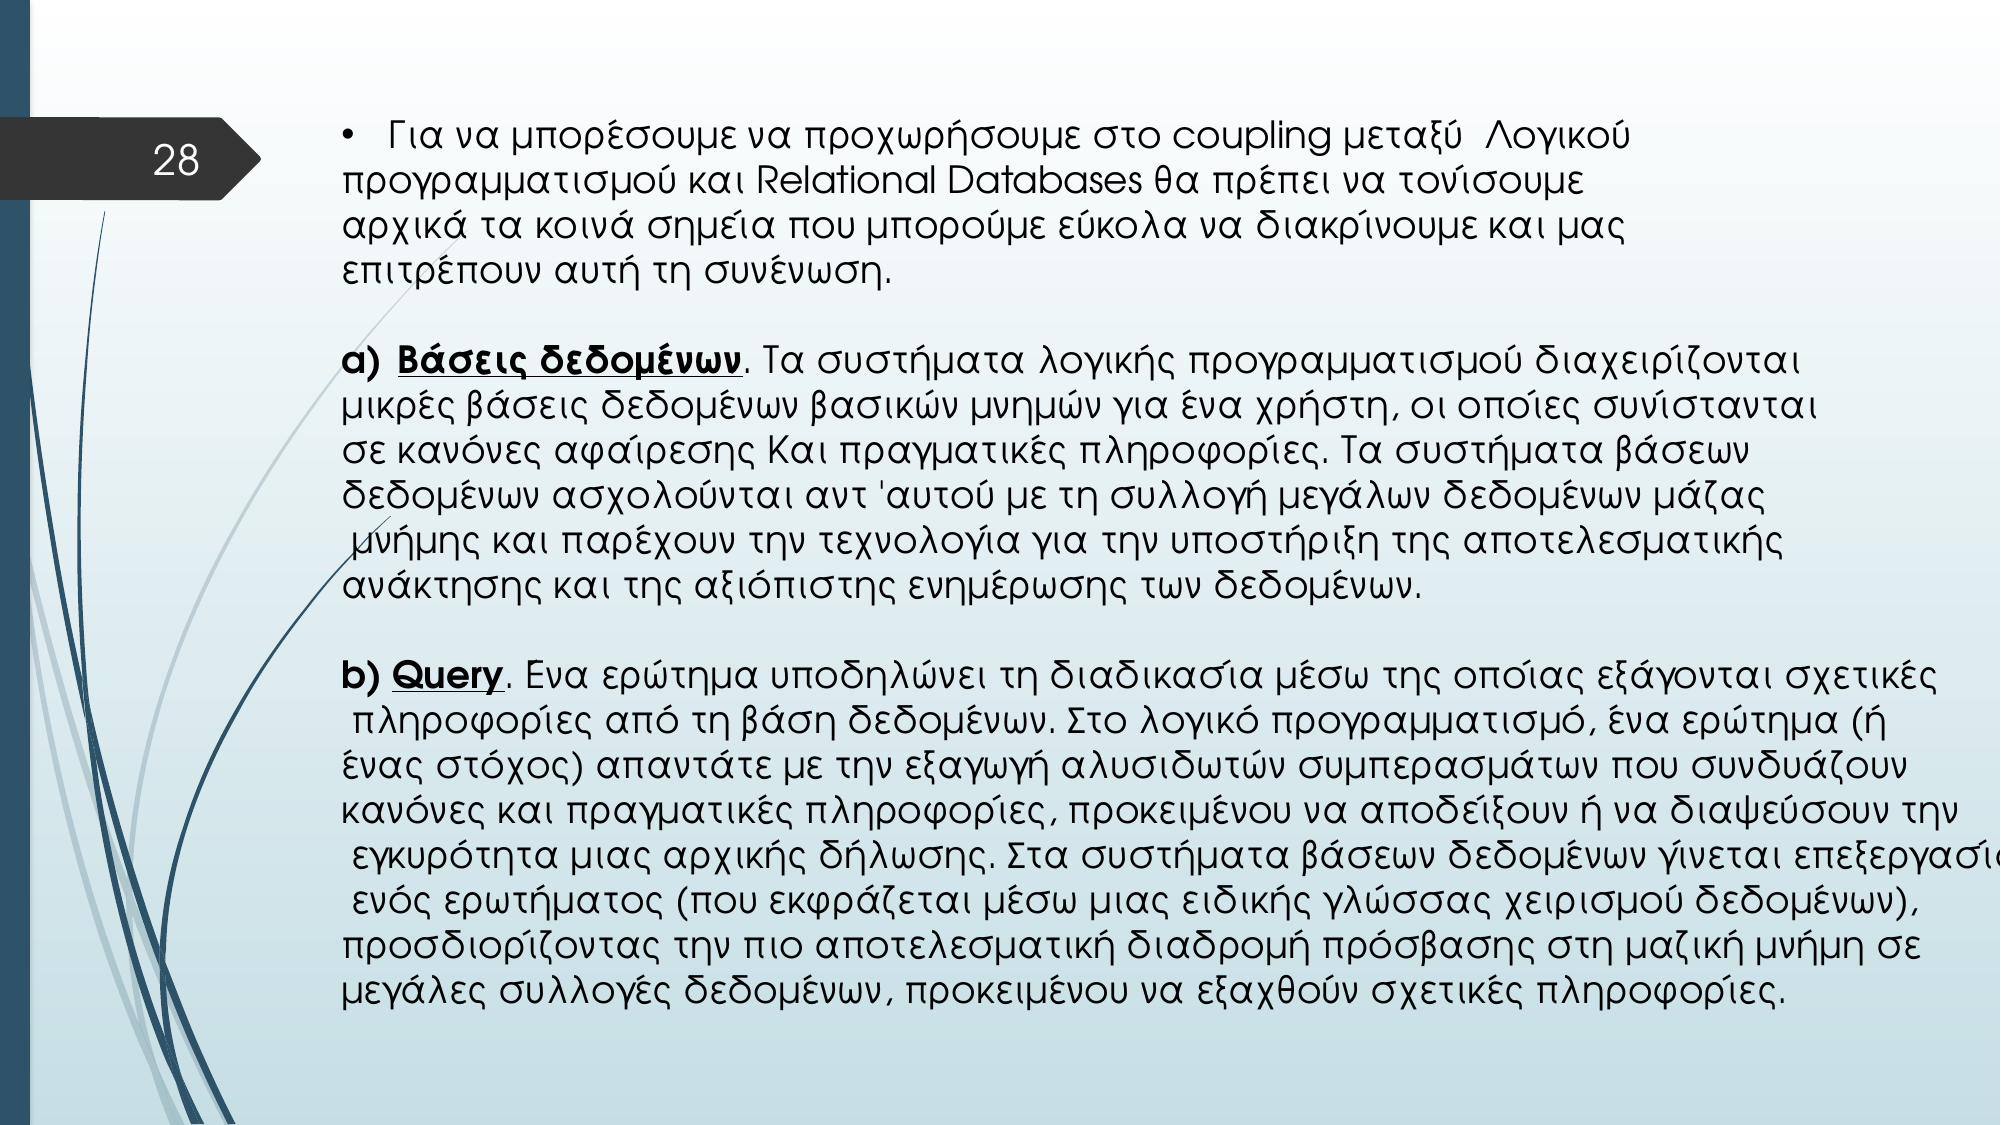

Για να μπορέσουμε να προχωρήσουμε στο coupling μεταξύ  Λογικού
προγραμματισμού και Relational Databases θα πρέπει να τονίσουμε
αρχικά τα κοινά σημεία που μπορούμε εύκολα να διακρίνουμε και μας
επιτρέπουν αυτή τη συνένωση.

Βάσεις δεδομένων. Τα συστήματα λογικής προγραμματισμού διαχειρίζονται
μικρές βάσεις δεδομένων βασικών μνημών για ένα χρήστη, οι οποίες συνίστανται
σε κανόνες αφαίρεσης Και πραγματικές πληροφορίες. Τα συστήματα βάσεων
δεδομένων ασχολούνται αντ 'αυτού με τη συλλογή μεγάλων δεδομένων μάζας
 μνήμης και παρέχουν την τεχνολογία για την υποστήριξη της αποτελεσματικής
ανάκτησης και της αξιόπιστης ενημέρωσης των δεδομένων.

b) Query. Ένα ερώτημα υποδηλώνει τη διαδικασία μέσω της οποίας εξάγονται σχετικές
 πληροφορίες από τη βάση δεδομένων. Στο λογικό προγραμματισμό, ένα ερώτημα (ή
ένας στόχος) απαντάτε με την εξαγωγή αλυσιδωτών συμπερασμάτων που συνδυάζουν
κανόνες και πραγματικές πληροφορίες, προκειμένου να αποδείξουν ή να διαψεύσουν την
 εγκυρότητα μιας αρχικής δήλωσης. Στα συστήματα βάσεων δεδομένων γίνεται επεξεργασία
 ενός ερωτήματος (που εκφράζεται μέσω μιας ειδικής γλώσσας χειρισμού δεδομένων),
προσδιορίζοντας την πιο αποτελεσματική διαδρομή πρόσβασης στη μαζική μνήμη σε
μεγάλες συλλογές δεδομένων, προκειμένου να εξαχθούν σχετικές πληροφορίες.
28